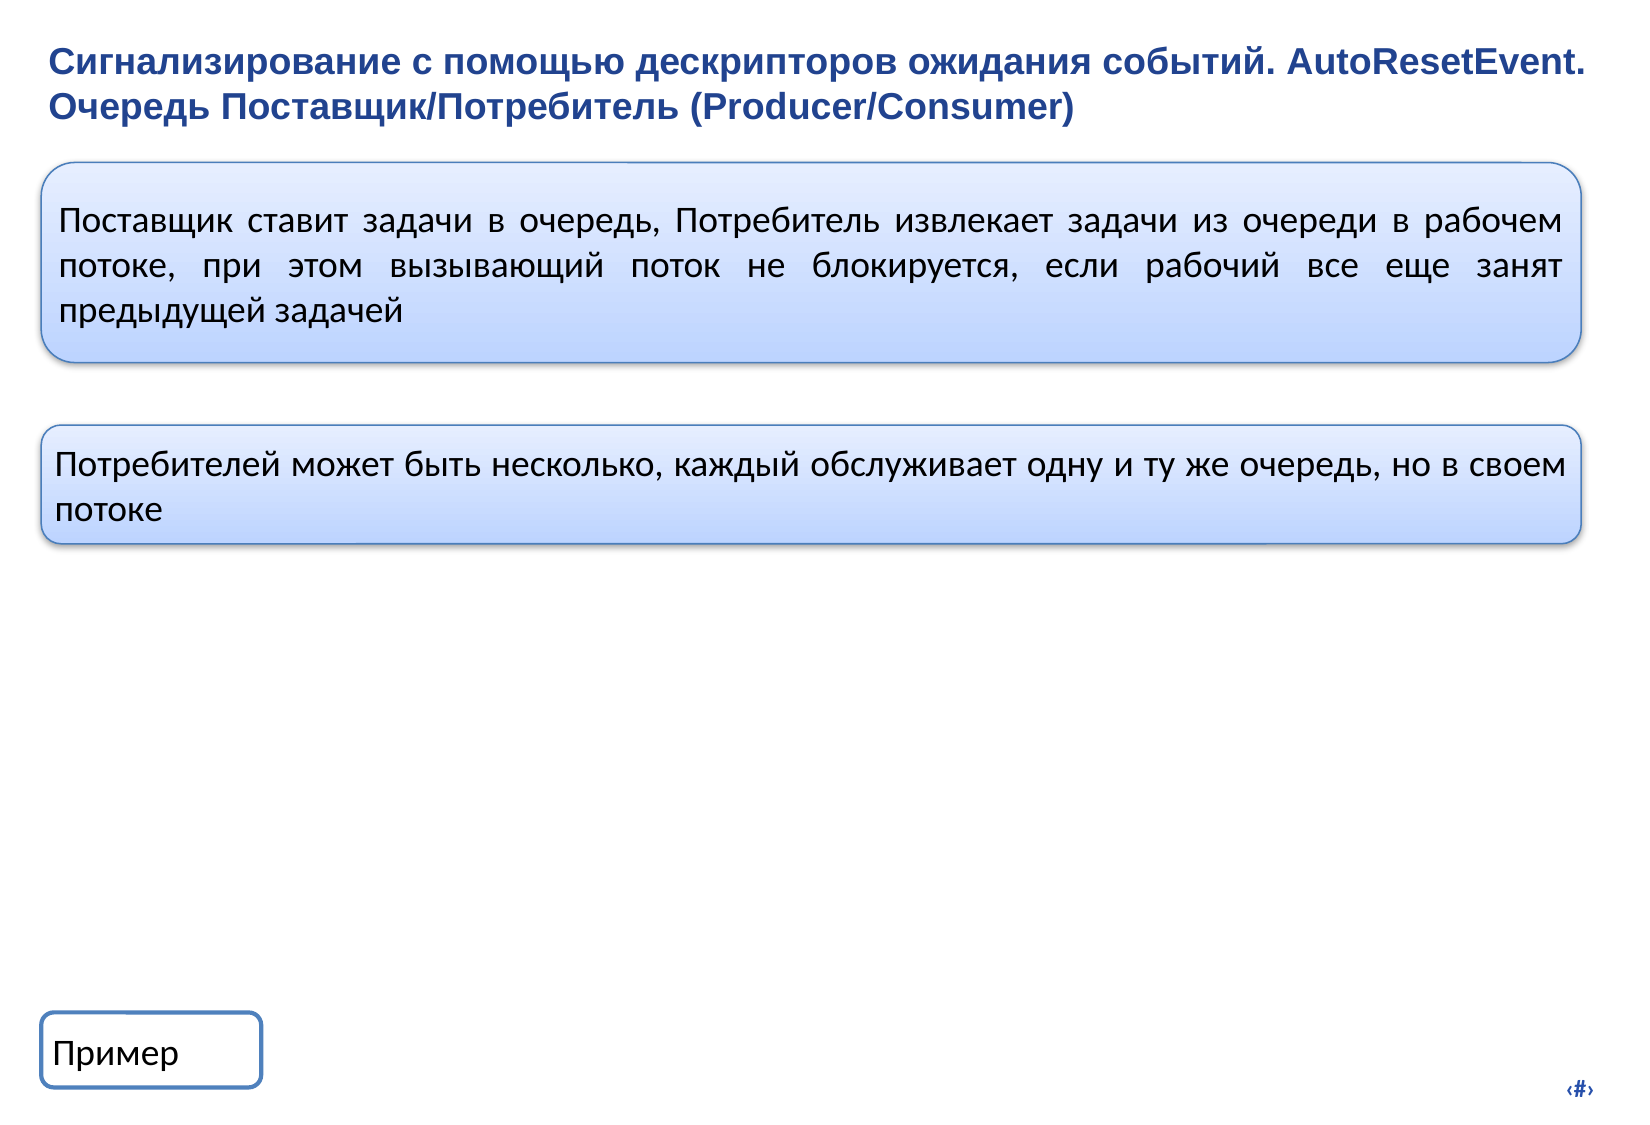

# Сигнализирование с помощью дескрипторов ожидания событий. AutoResetEvent. Очередь Поставщик/Потребитель (Producer/Consumer)

Поставщик ставит задачи в очередь, Потребитель извлекает задачи из очереди в рабочем потоке, при этом вызывающий поток не блокируется, если рабочий все еще занят предыдущей задачей

Потребителей может быть несколько, каждый обслуживает одну и ту же очередь, но в своем потоке

Пример